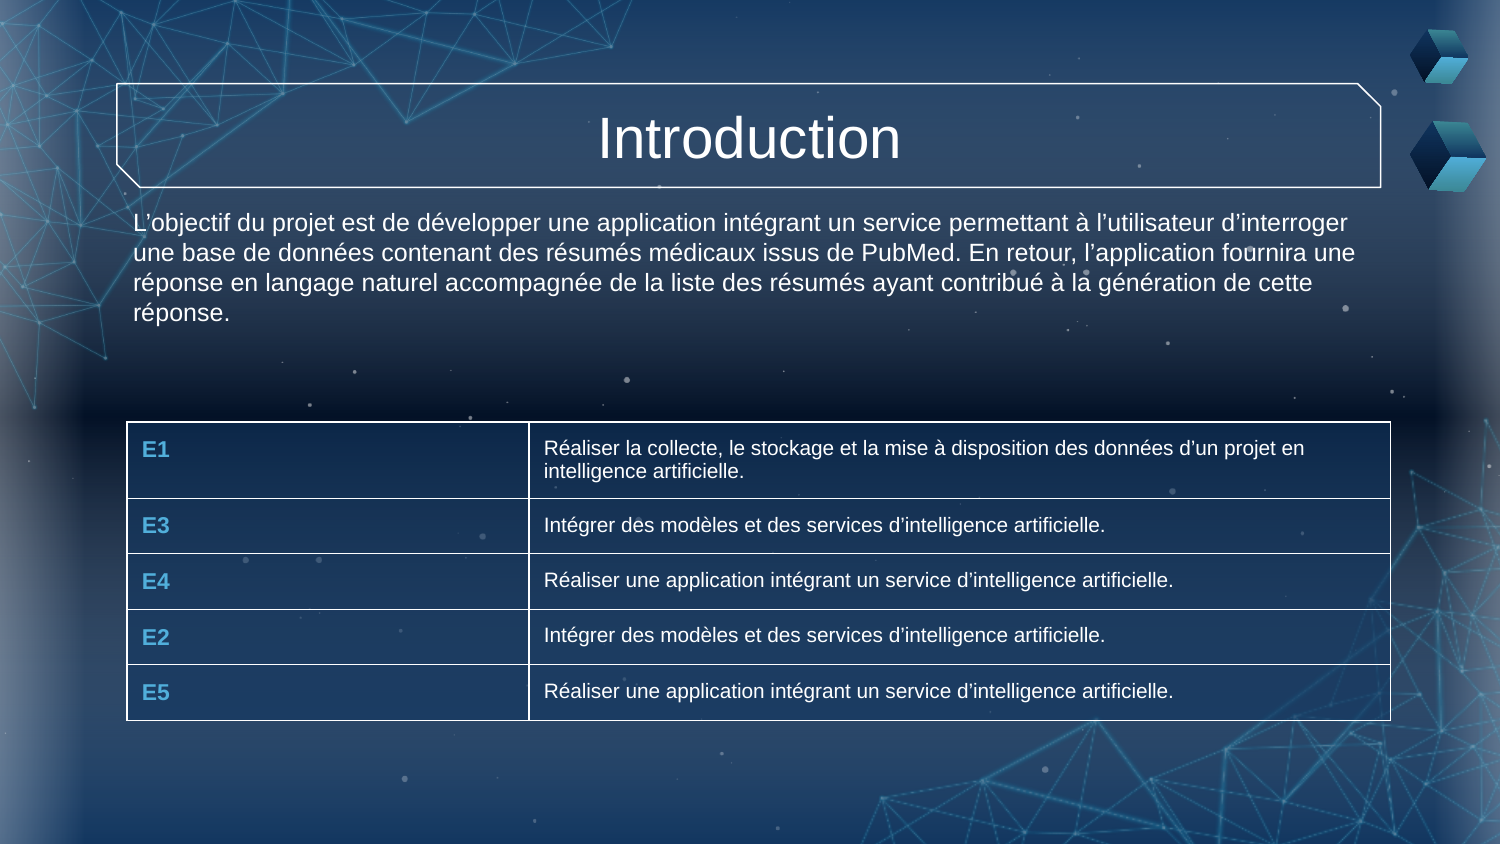

# Introduction

L’objectif du projet est de développer une application intégrant un service permettant à l’utilisateur d’interroger une base de données contenant des résumés médicaux issus de PubMed. En retour, l’application fournira une réponse en langage naturel accompagnée de la liste des résumés ayant contribué à la génération de cette réponse.
| E1 | Réaliser la collecte, le stockage et la mise à disposition des données d’un projet en intelligence artificielle. |
| --- | --- |
| E3 | Intégrer des modèles et des services d’intelligence artificielle. |
| E4 | Réaliser une application intégrant un service d’intelligence artificielle. |
| E2 | Intégrer des modèles et des services d’intelligence artificielle. |
| E5 | Réaliser une application intégrant un service d’intelligence artificielle. |